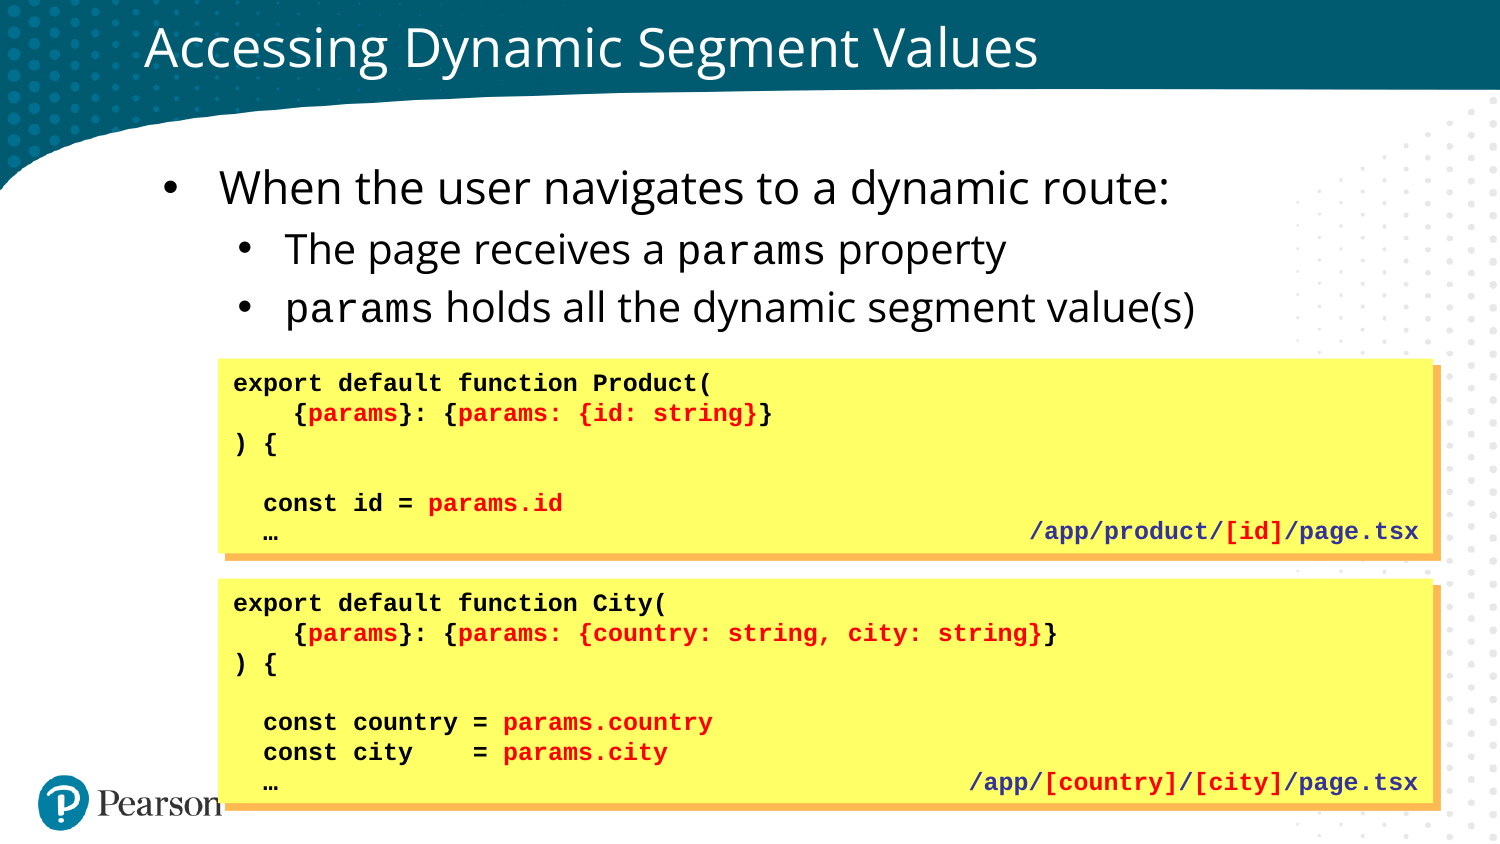

# Accessing Dynamic Segment Values
When the user navigates to a dynamic route:
The page receives a params property
params holds all the dynamic segment value(s)

export default function Product(
    {params}: {params: {id: string}}
) {

  const id = params.id
  …
/app/product/[id]/page.tsx
export default function City(
    {params}: {params: {country: string, city: string}}
) {

  const country = params.country
  const city    = params.city
  …
/app/[country]/[city]/page.tsx